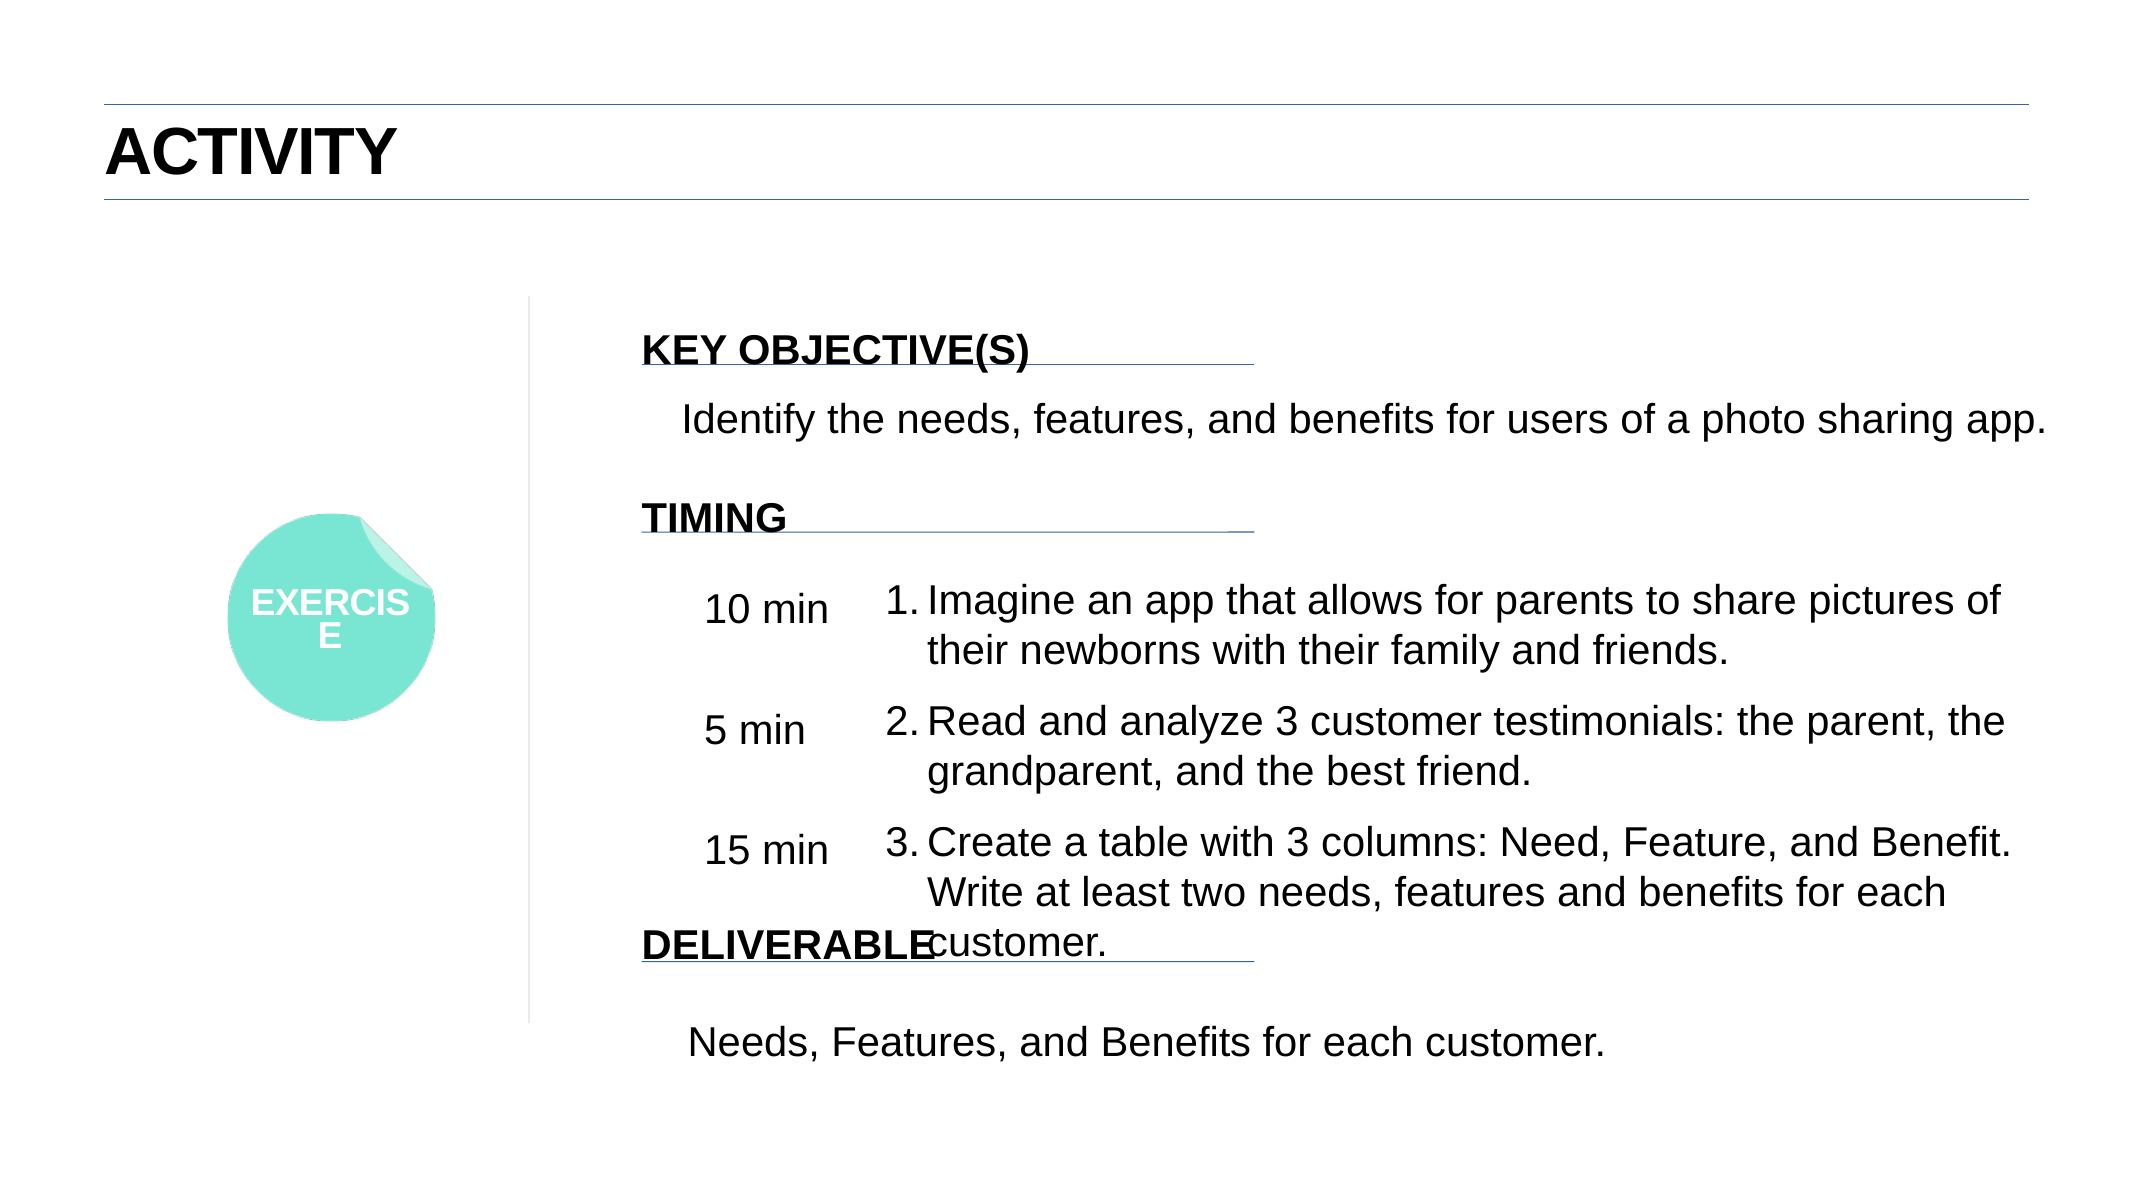

ACTIVITY
Identify the needs, features, and benefits for users of a photo sharing app.
Imagine an app that allows for parents to share pictures of their newborns with their family and friends.
Read and analyze 3 customer testimonials: the parent, the grandparent, and the best friend.
Create a table with 3 columns: Need, Feature, and Benefit. Write at least two needs, features and benefits for each customer.
10 min
5 min
15 min
Needs, Features, and Benefits for each customer.